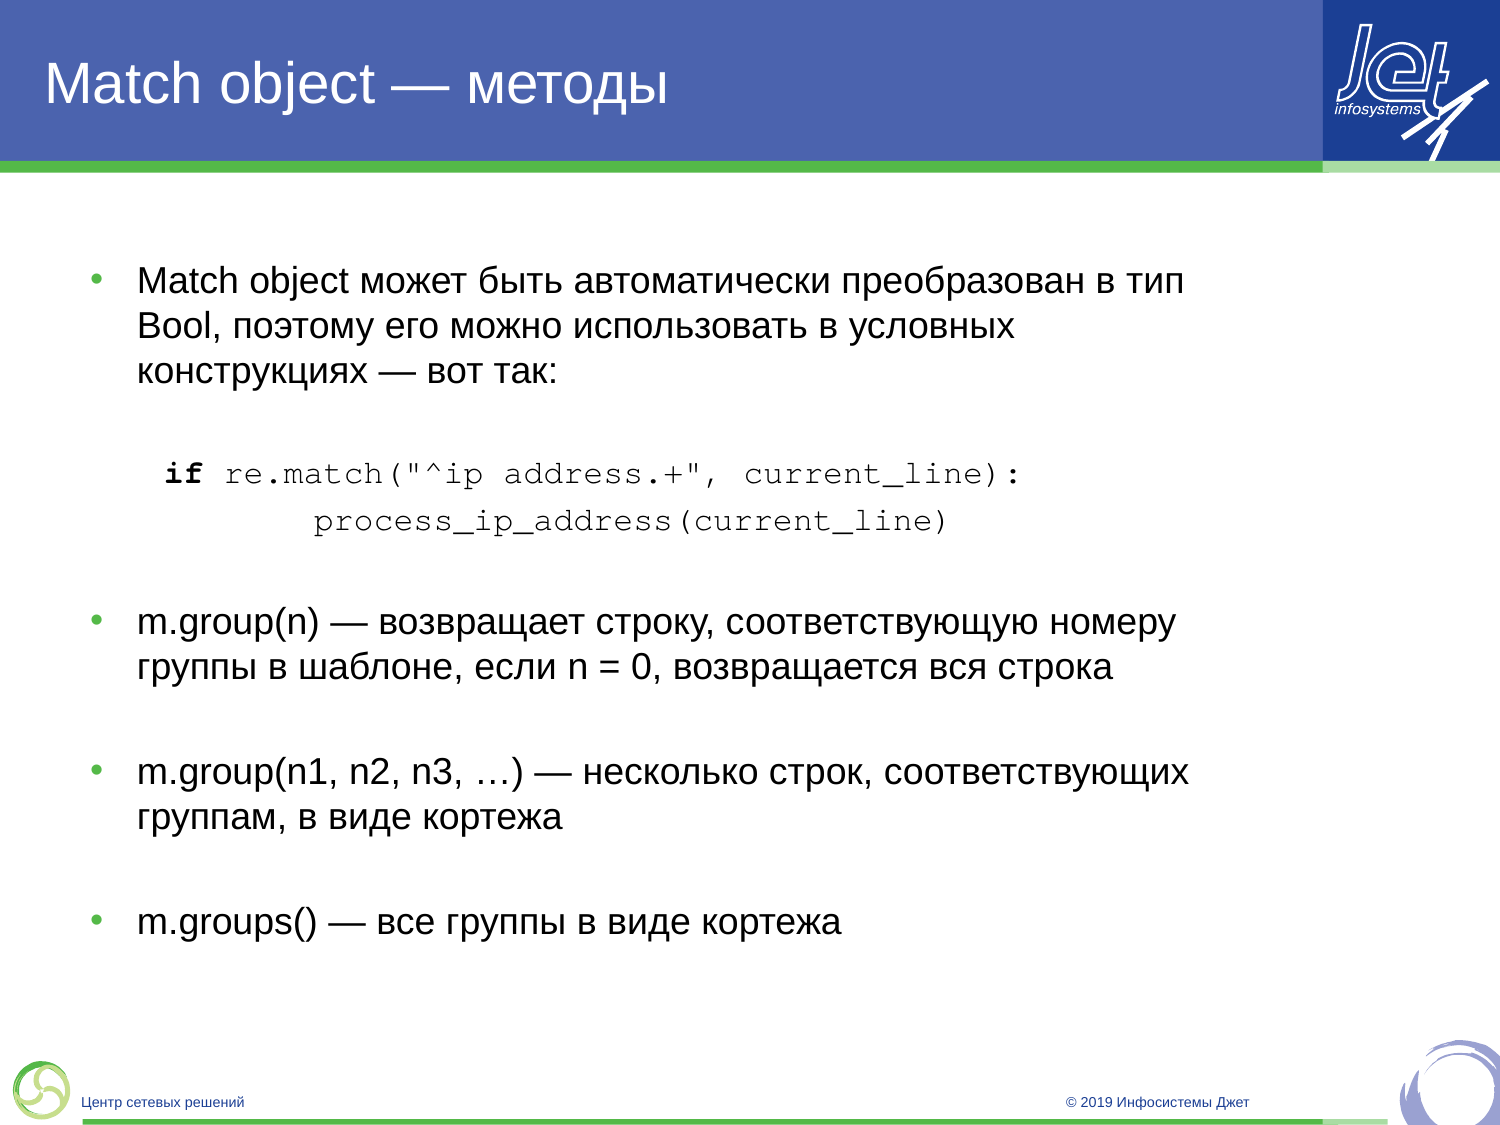

# Match object — методы

Match object может быть автоматически преобразован в тип Bool, поэтому его можно использовать в условных конструкциях — вот так:

if re.match("^ip address.+", current_line):
	process_ip_address(current_line)

m.group(n) — возвращает строку, соответствующую номеру группы в шаблоне, если n = 0, возвращается вся строка

m.group(n1, n2, n3, …) — несколько строк, соответствующих группам, в виде кортежа

m.groups() — все группы в виде кортежа